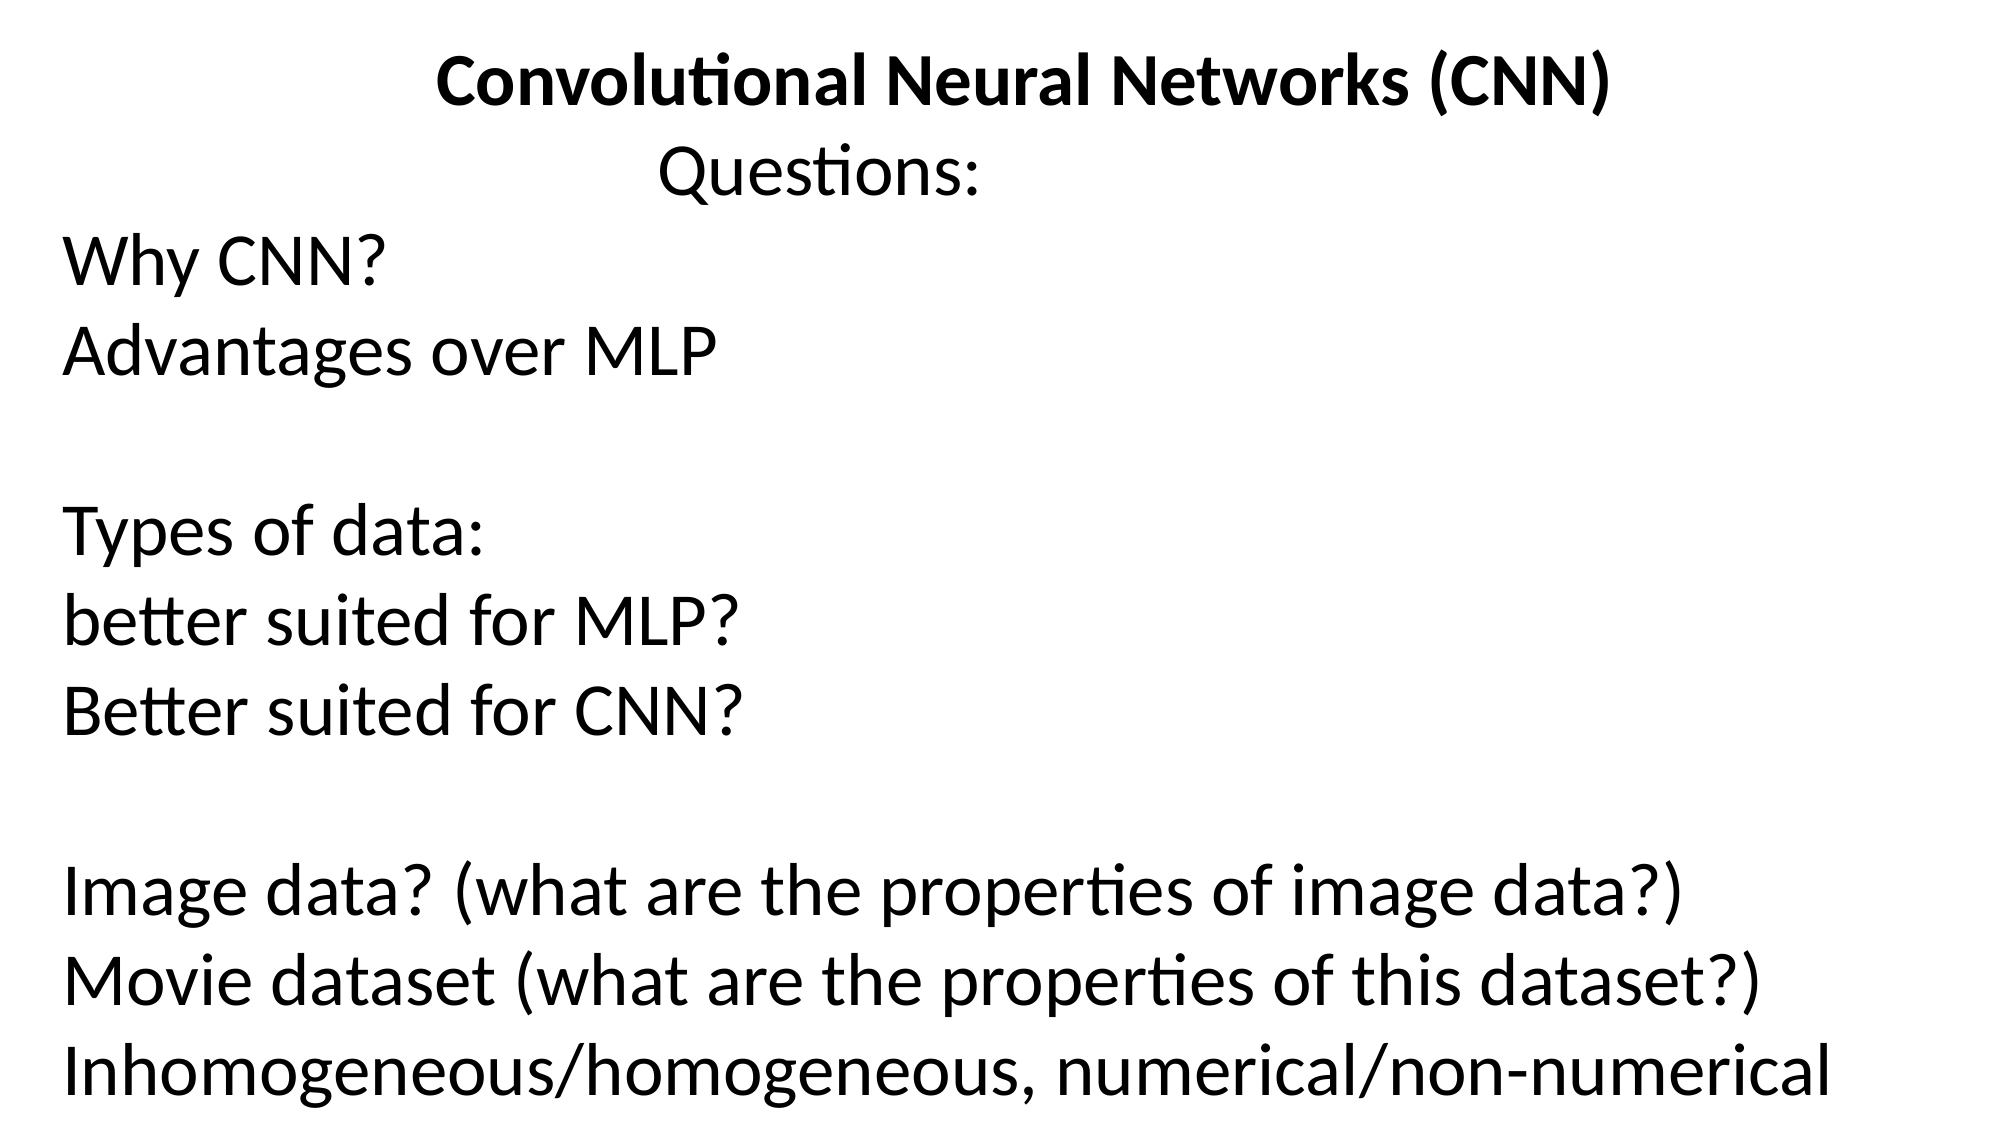

Convolutional Neural Networks (CNN)
                                   Questions:
Why CNN?
Advantages over MLP

Types of data:
better suited for MLP?
Better suited for CNN?

Image data? (what are the properties of image data?)
Movie dataset (what are the properties of this dataset?)
Inhomogeneous/homogeneous, numerical/non-numerical